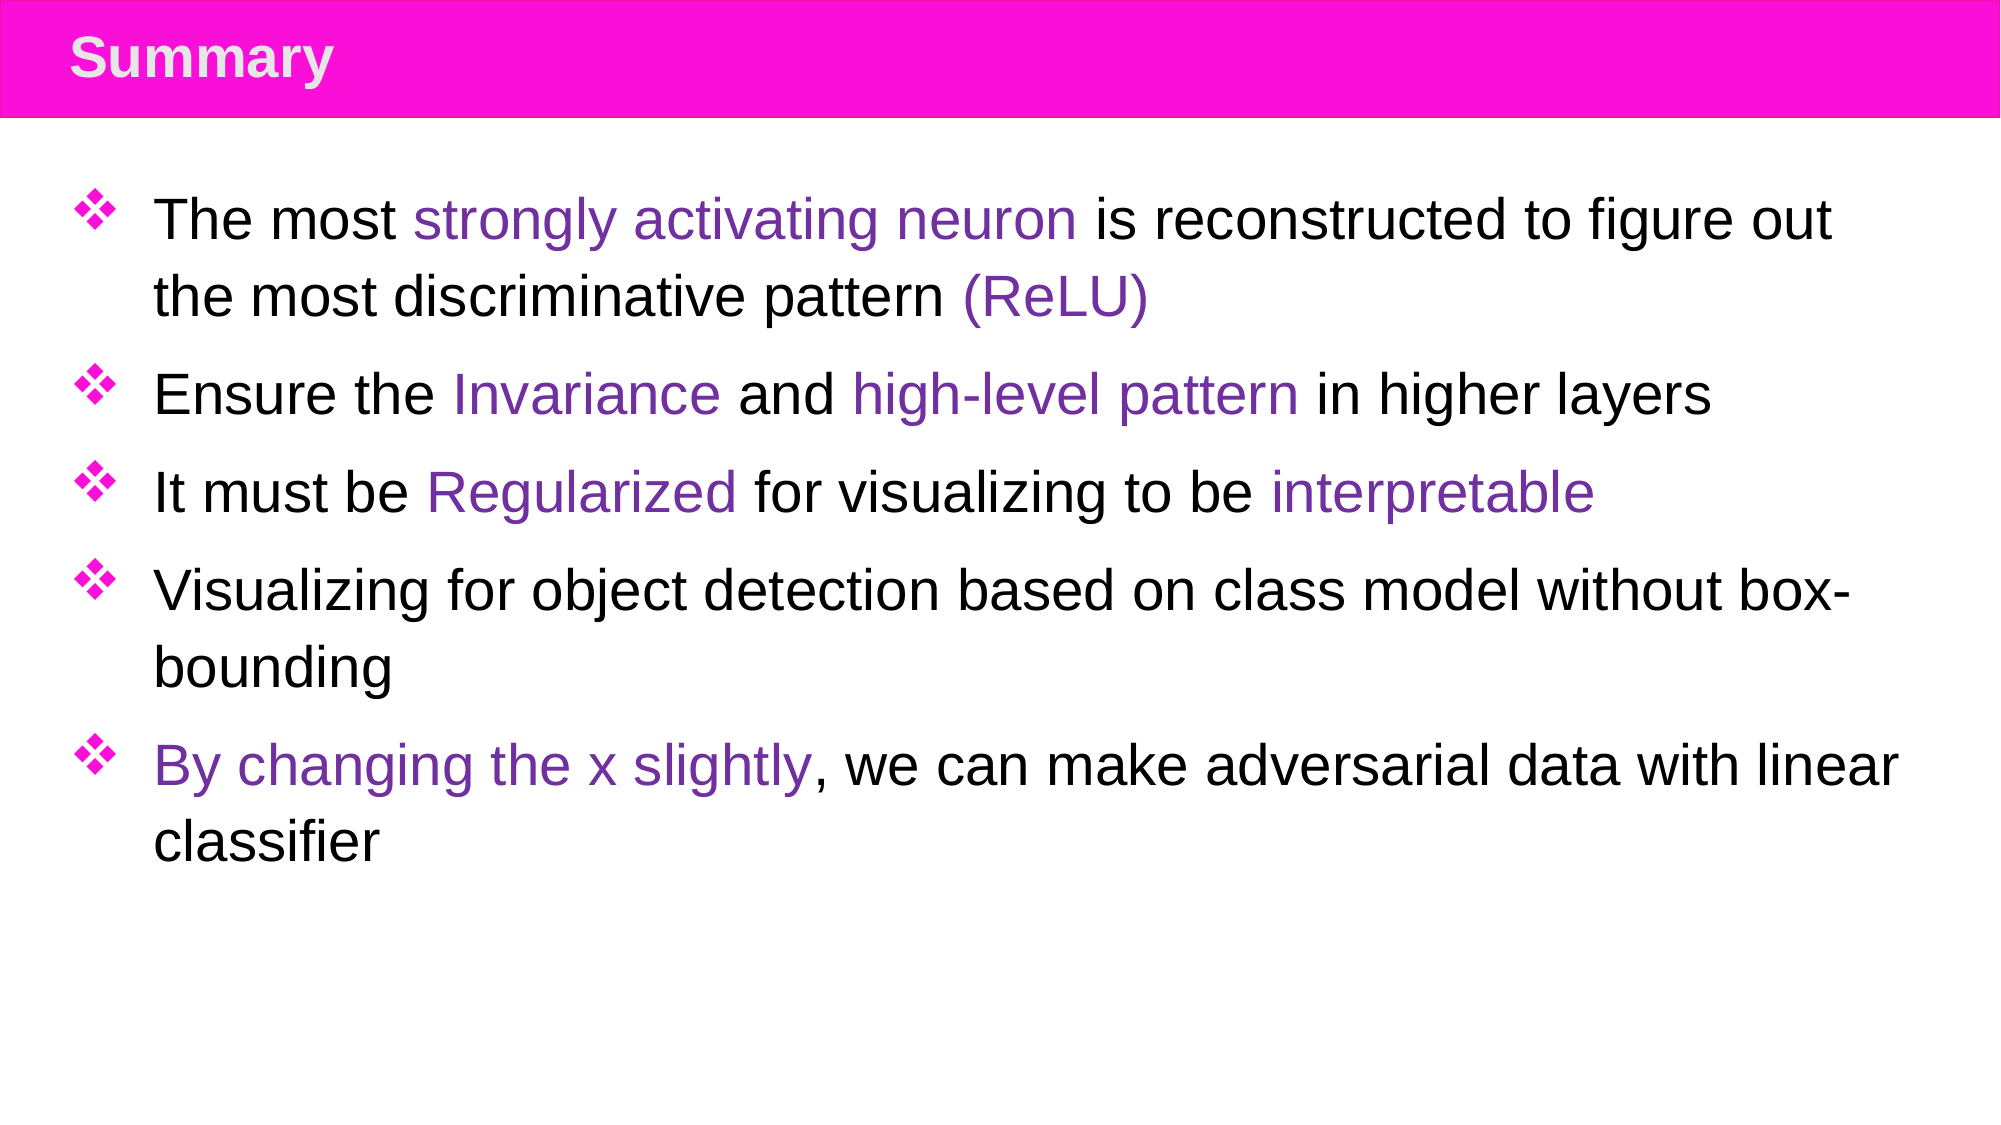

# Summary
The most strongly activating neuron is reconstructed to figure out the most discriminative pattern (ReLU)
Ensure the Invariance and high-level pattern in higher layers
It must be Regularized for visualizing to be interpretable
Visualizing for object detection based on class model without box-bounding
By changing the x slightly, we can make adversarial data with linear classifier